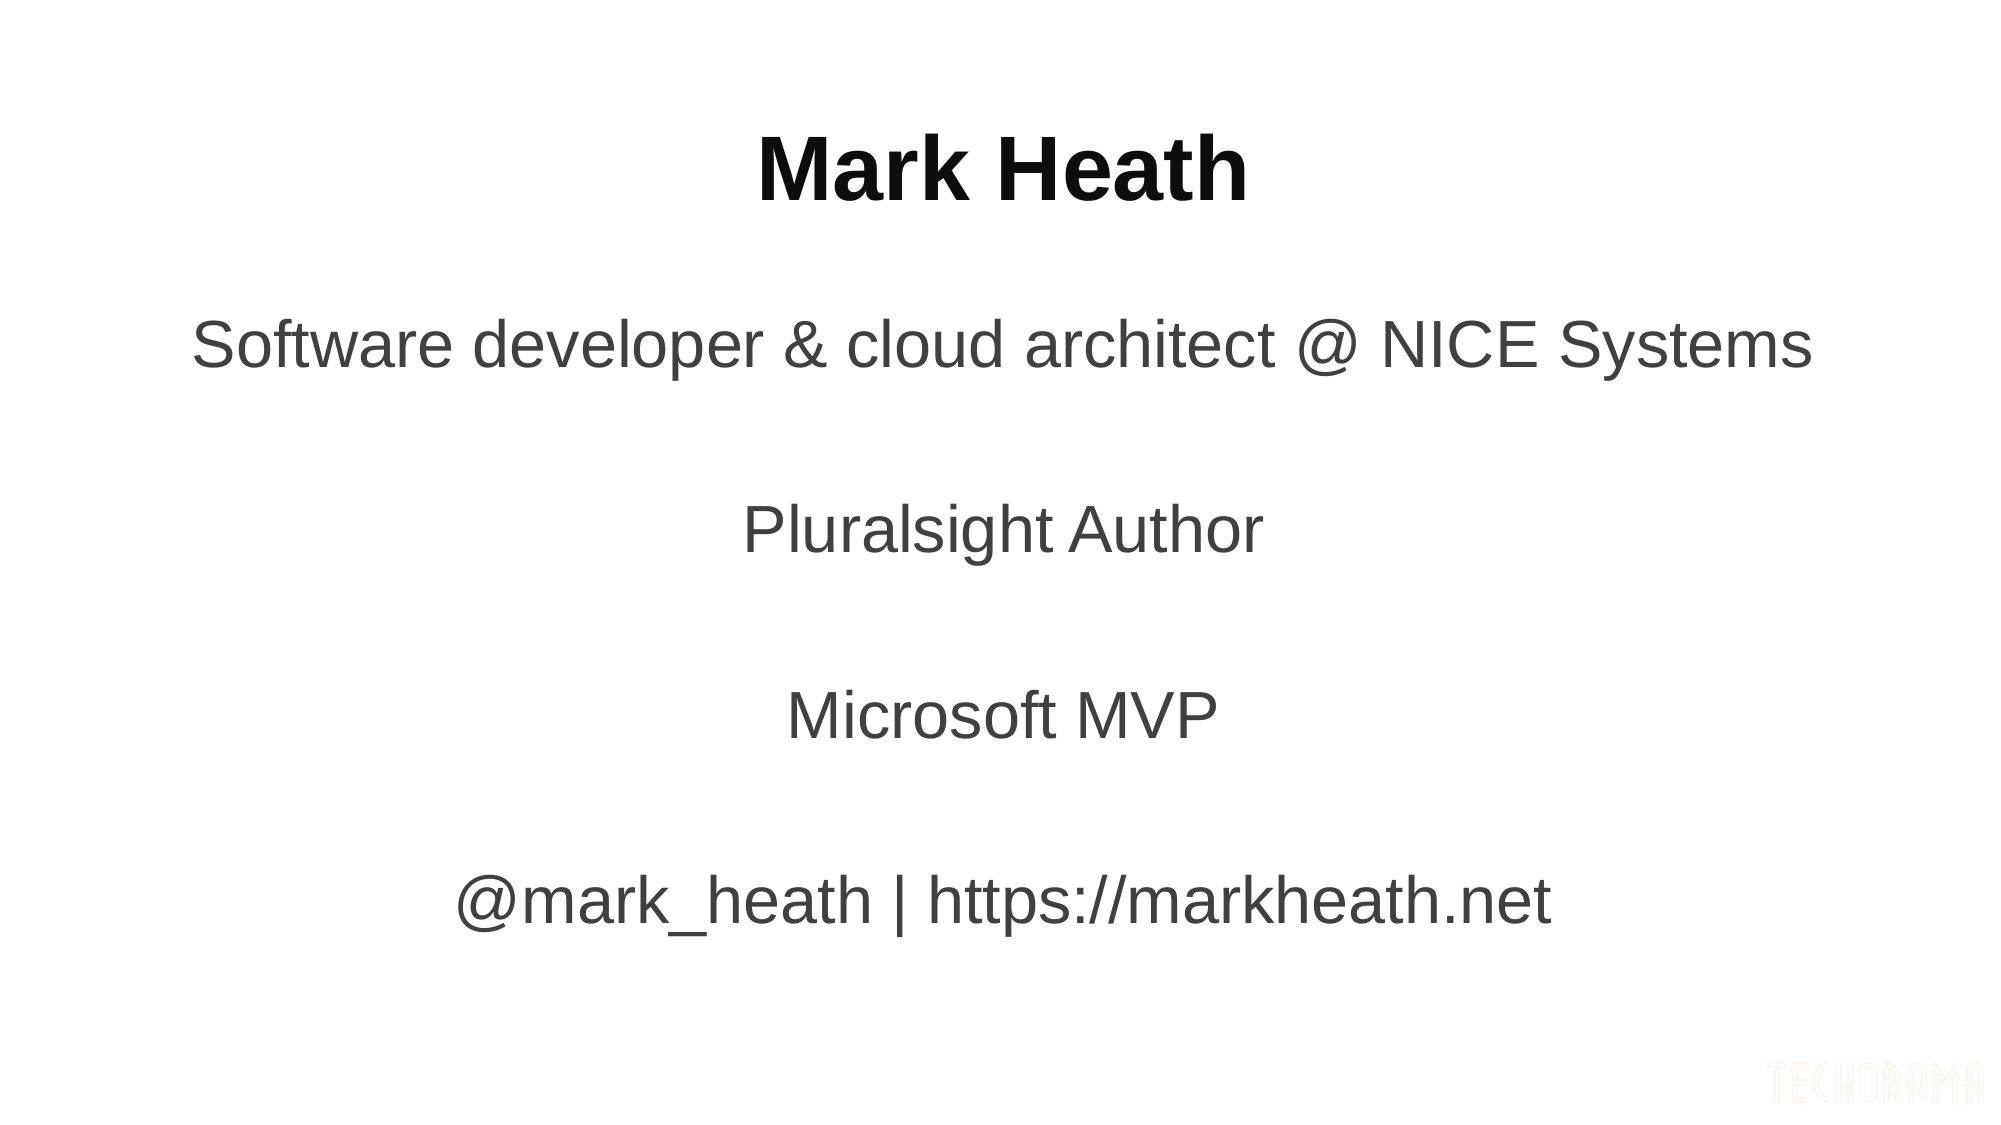

# Mark Heath
Software developer & cloud architect @ NICE Systems

Pluralsight Author

Microsoft MVP

@mark_heath | https://markheath.net